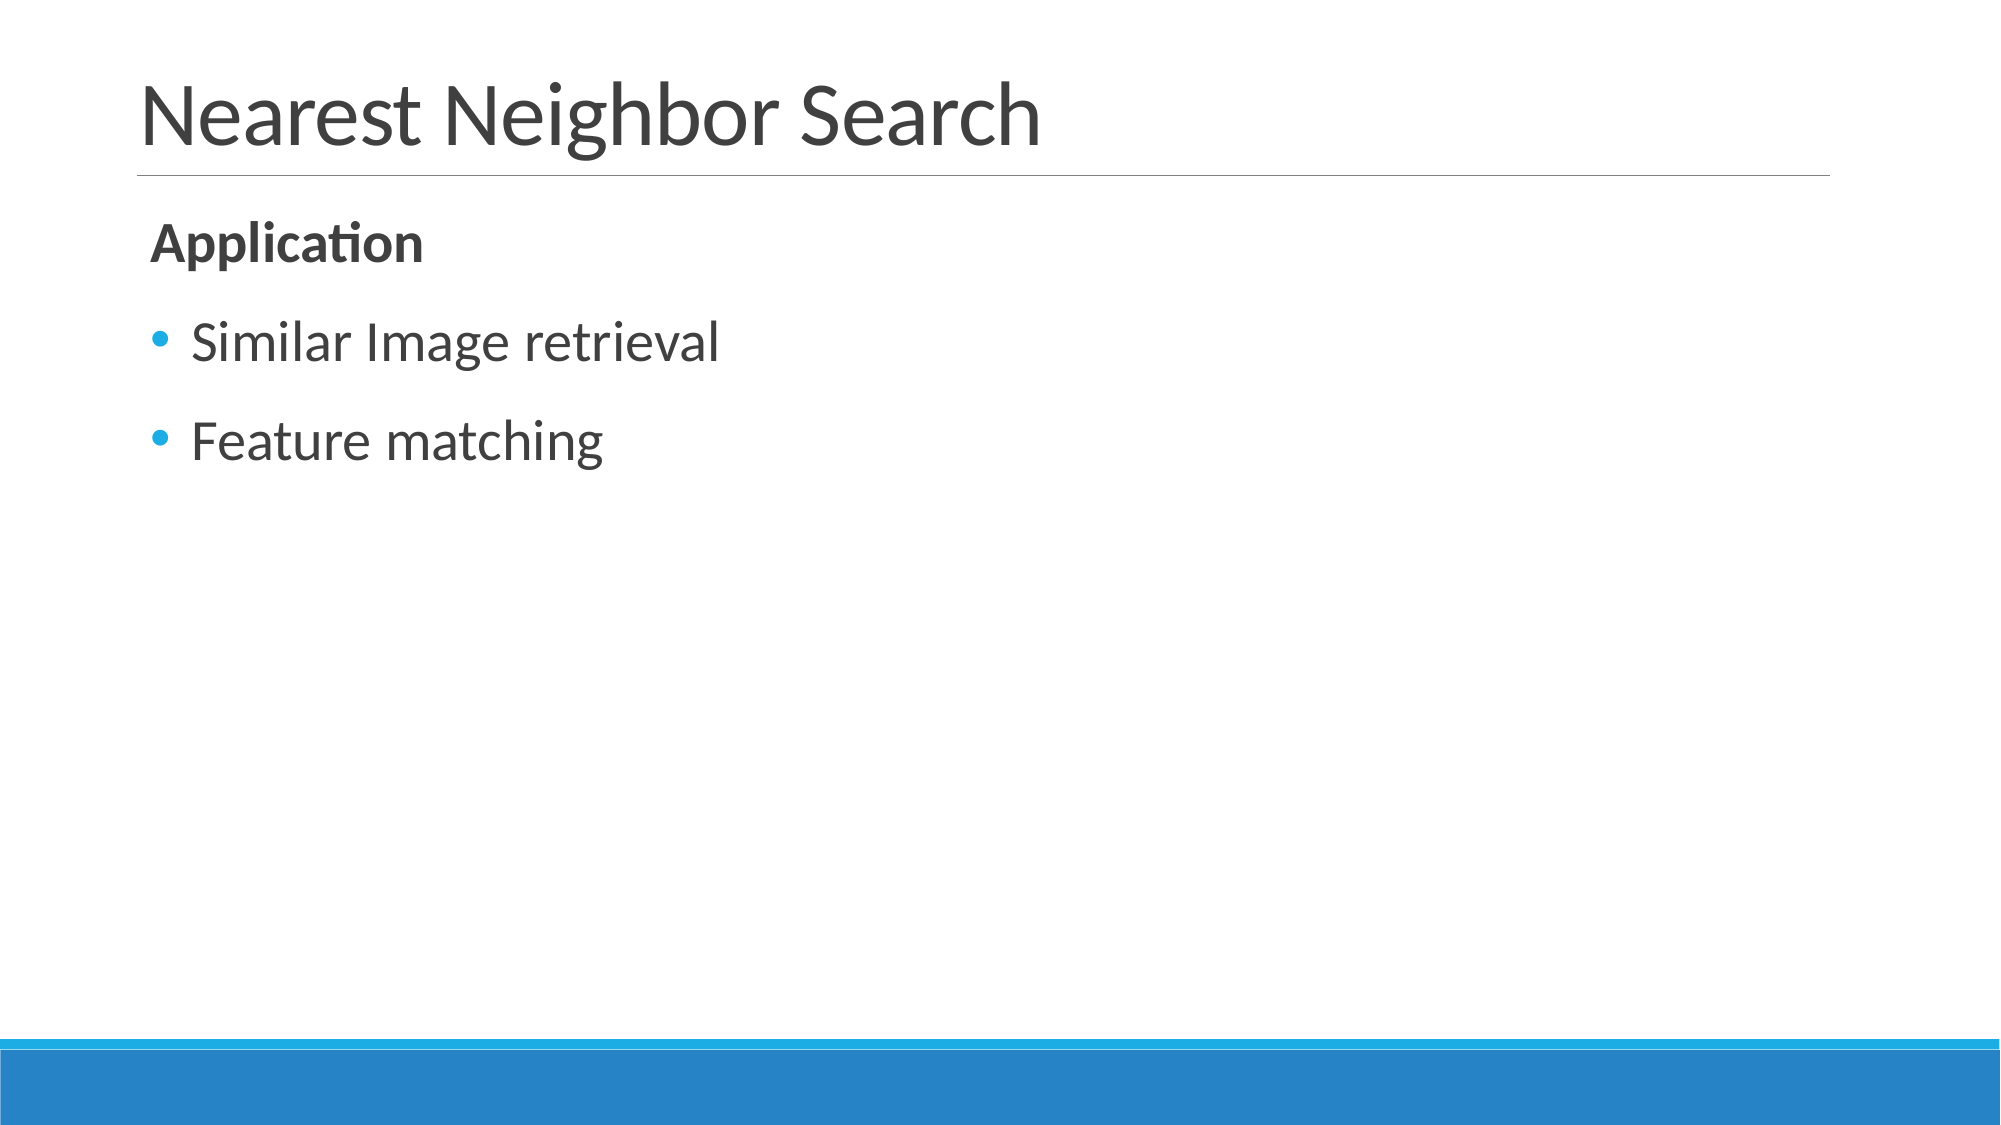

# Nearest Neighbor Search
Application
Similar Image retrieval
Feature matching